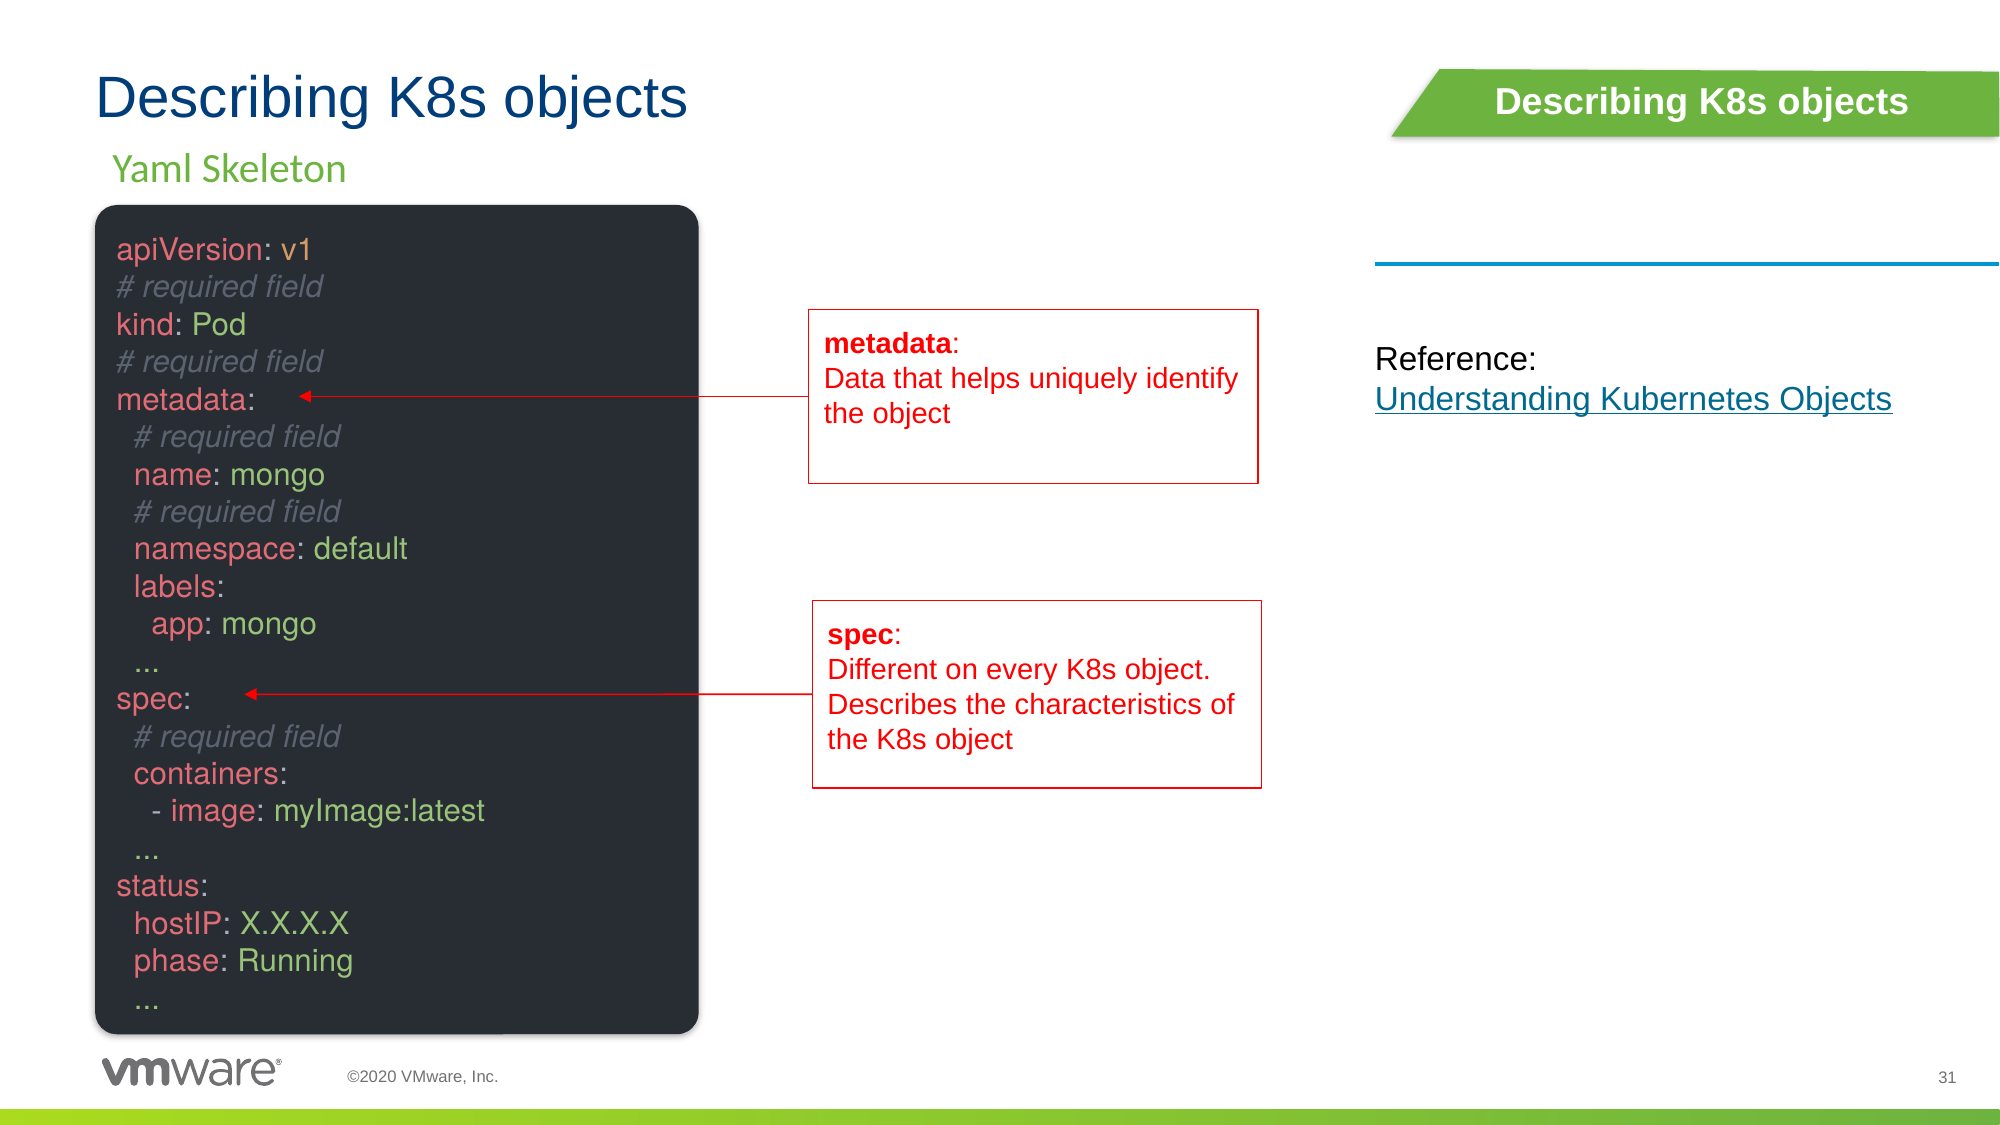

# Describing K8s objects
Describing K8s objects
Yaml Skeleton
apiVersion: v1
# required field
kind: Pod
# required field
metadata:
  # required field
  name: mongo
  # required field
  namespace: default 
  labels:
    app: mongo
  ... 
spec:
  # required field
  containers:
    - image: myImage:latest
  ...
status:
  hostIP: X.X.X.X
  phase: Running
  ...

Reference: Understanding Kubernetes Objects

metadata:
Data that helps uniquely identify the object
spec:
Different on every K8s object.
Describes the characteristics of the K8s object